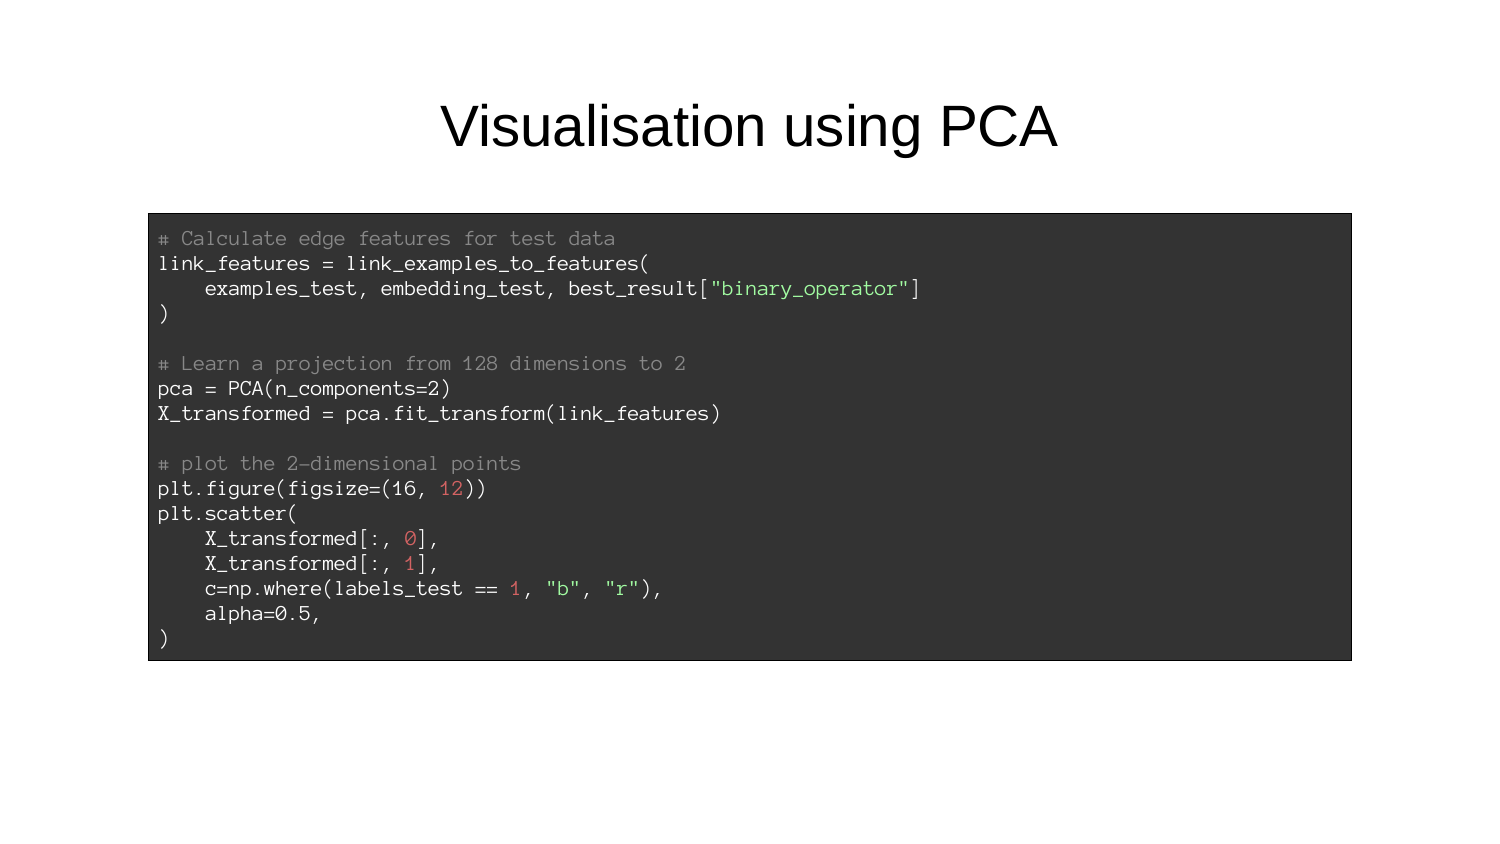

# Visualisation using PCA
| # Calculate edge features for test data link\_features = link\_examples\_to\_features( examples\_test, embedding\_test, best\_result["binary\_operator"] ) # Learn a projection from 128 dimensions to 2 pca = PCA(n\_components=2) X\_transformed = pca.fit\_transform(link\_features) # plot the 2-dimensional points plt.figure(figsize=(16, 12)) plt.scatter( X\_transformed[:, 0], X\_transformed[:, 1], c=np.where(labels\_test == 1, "b", "r"), alpha=0.5, ) |
| --- |